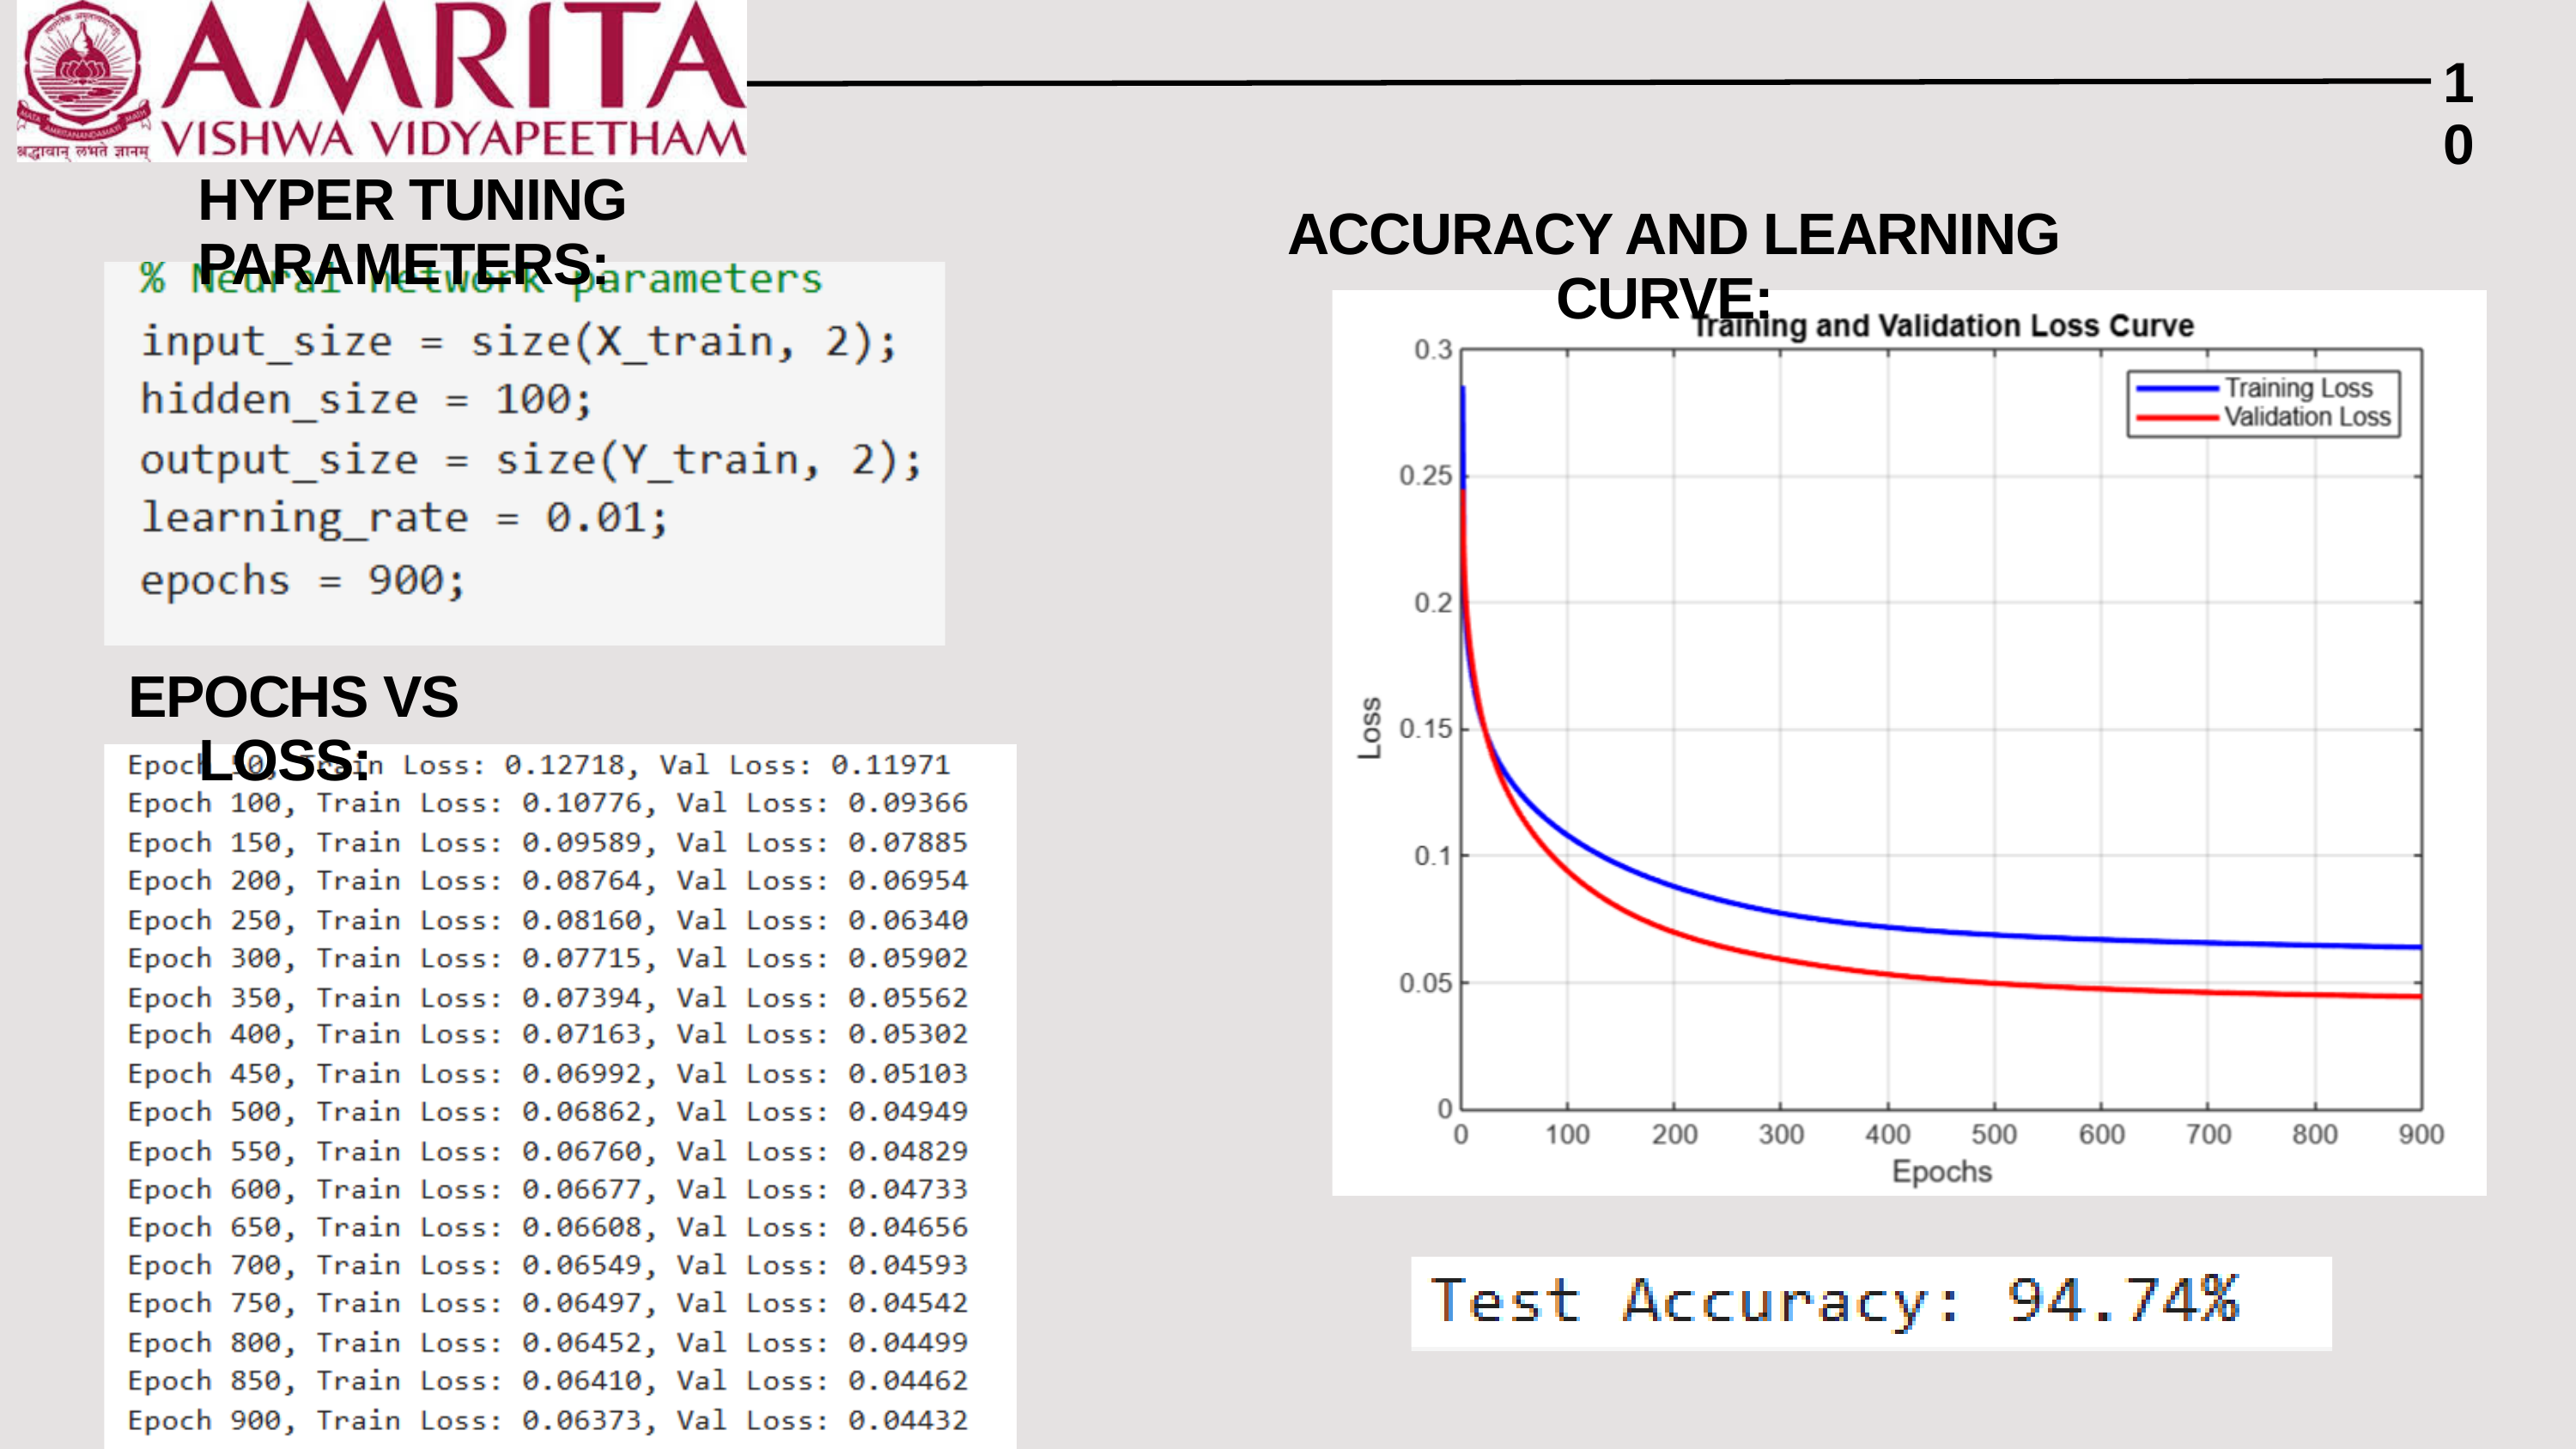

10

 HYPER TUNING PARAMETERS:
 ACCURACY AND LEARNING CURVE:

 EPOCHS VS LOSS: